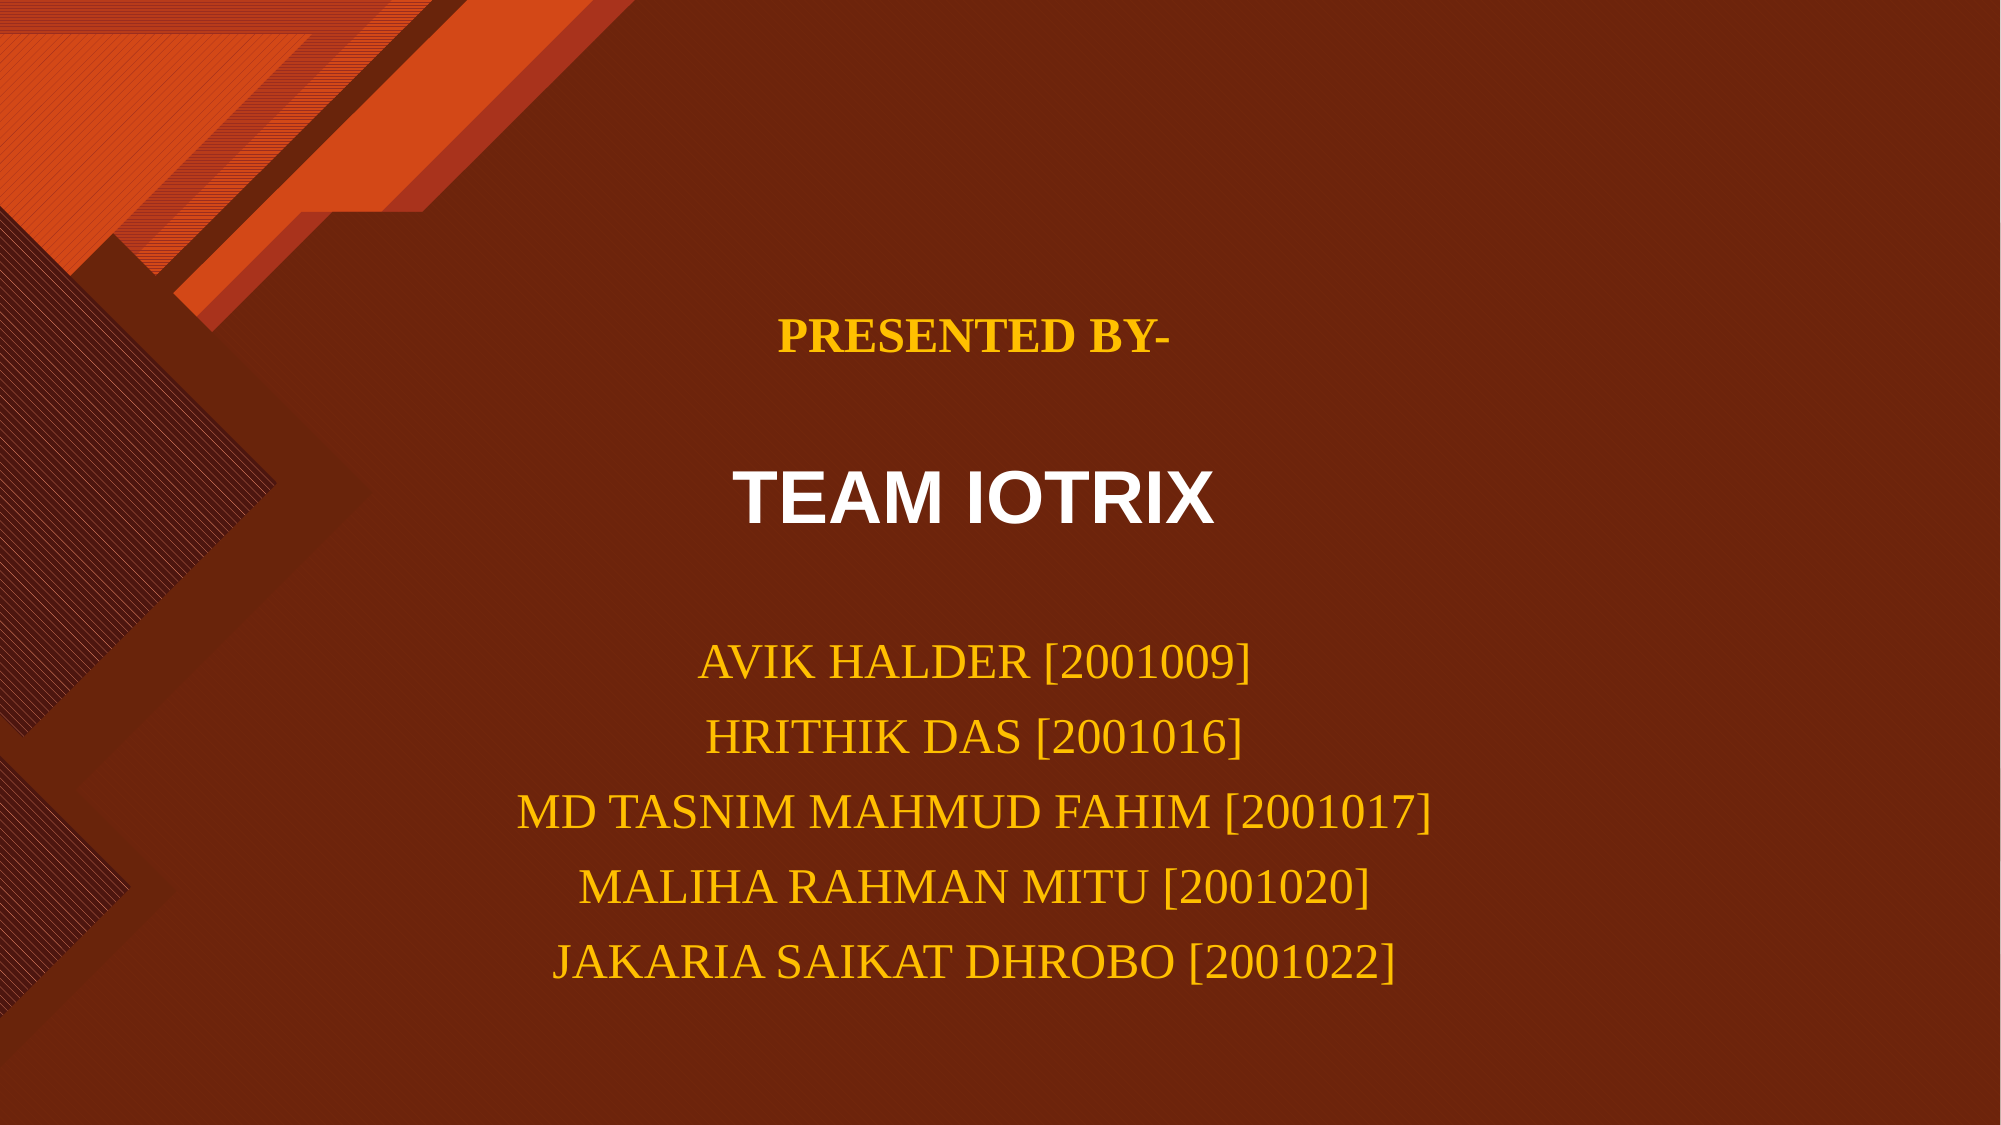

2
Presented By-

Team Iotrix

Avik Halder [2001009]
Hrithik Das [2001016]
Md Tasnim Mahmud Fahim [2001017]
Maliha Rahman Mitu [2001020]
Jakaria Saikat Dhrobo [2001022]